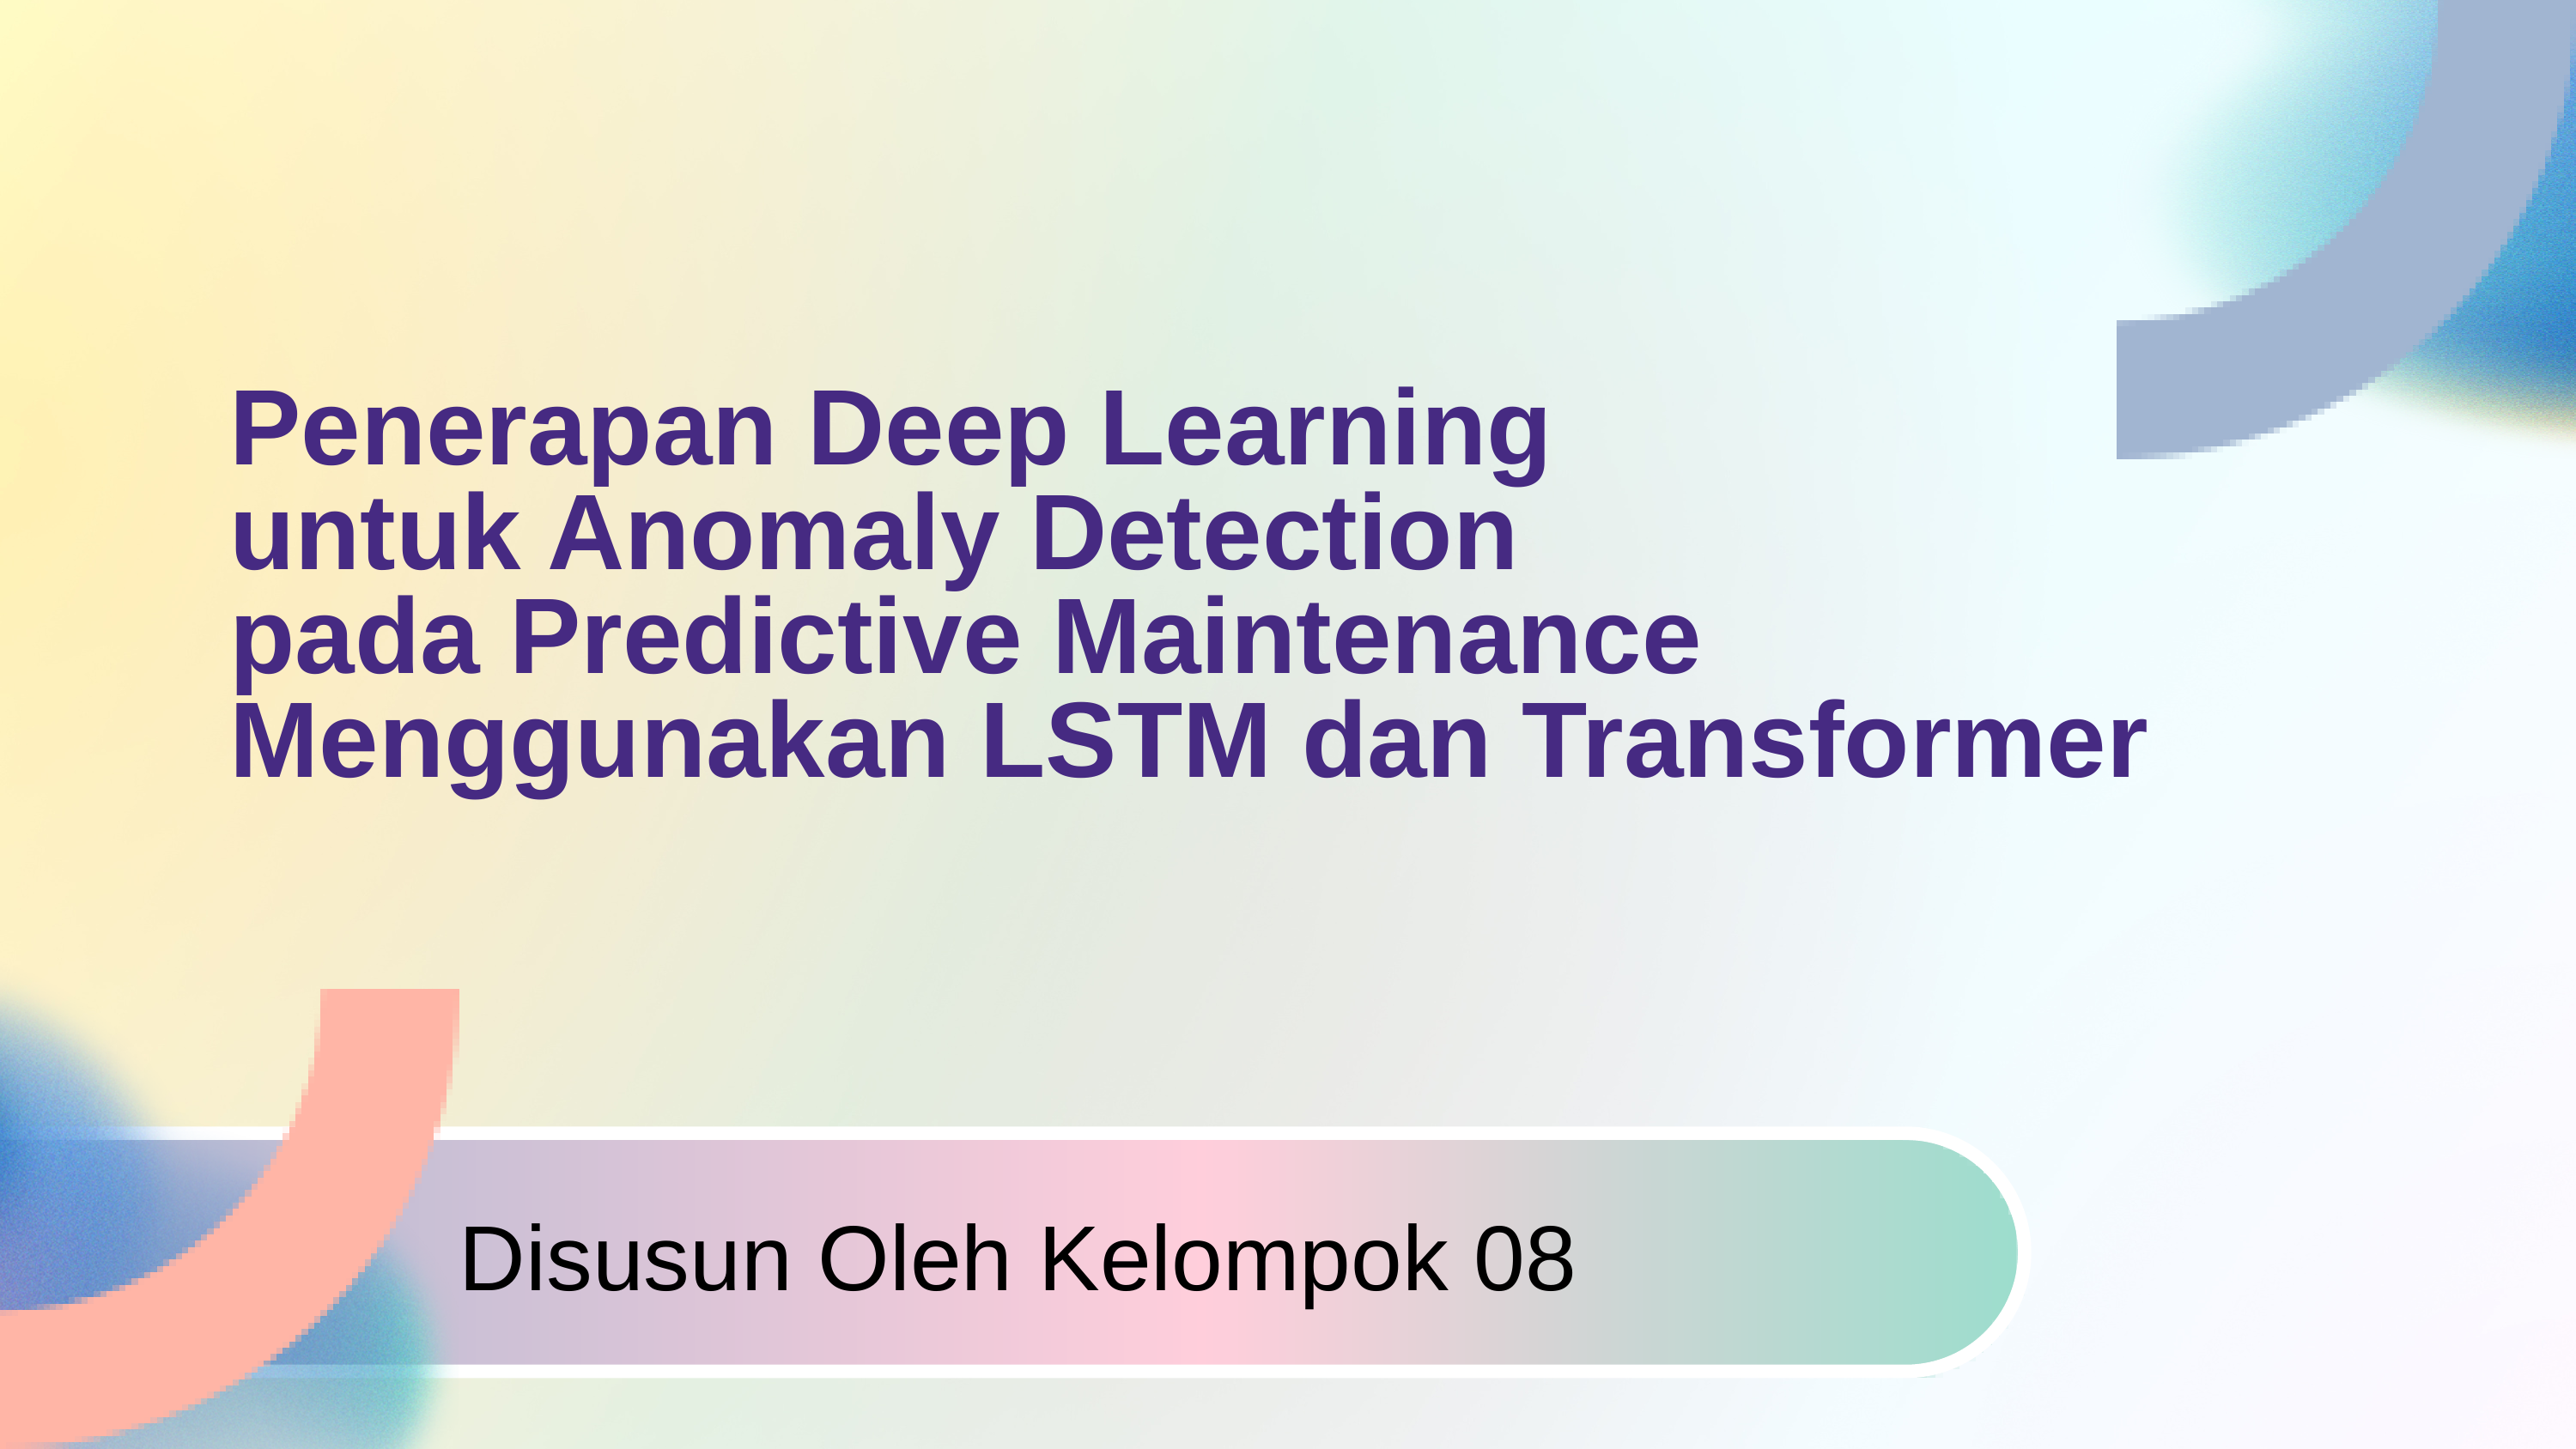

Penerapan Deep Learning
untuk Anomaly Detection
pada Predictive Maintenance
Menggunakan LSTM dan Transformer

Disusun Oleh Kelompok 08